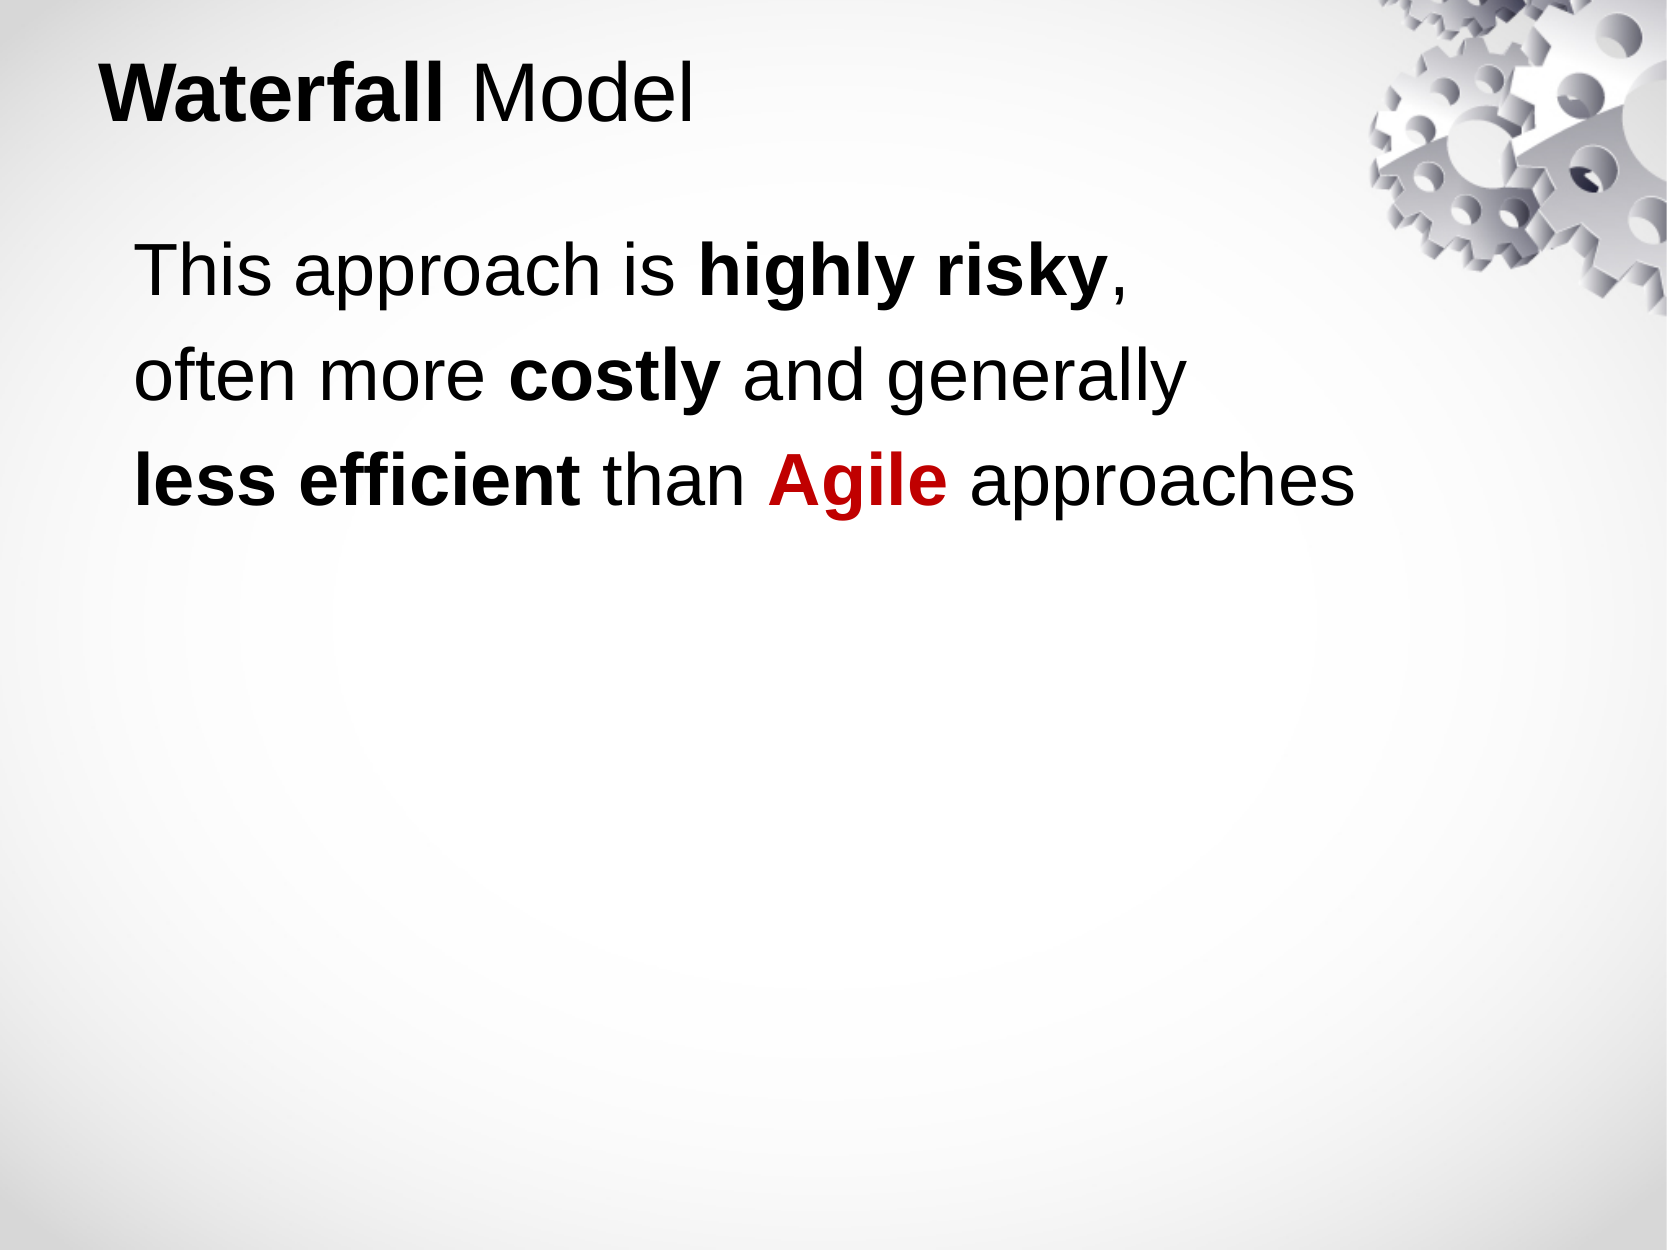

# Waterfall Model
This approach is highly risky,
often more costly and generally
less efficient than Agile approaches